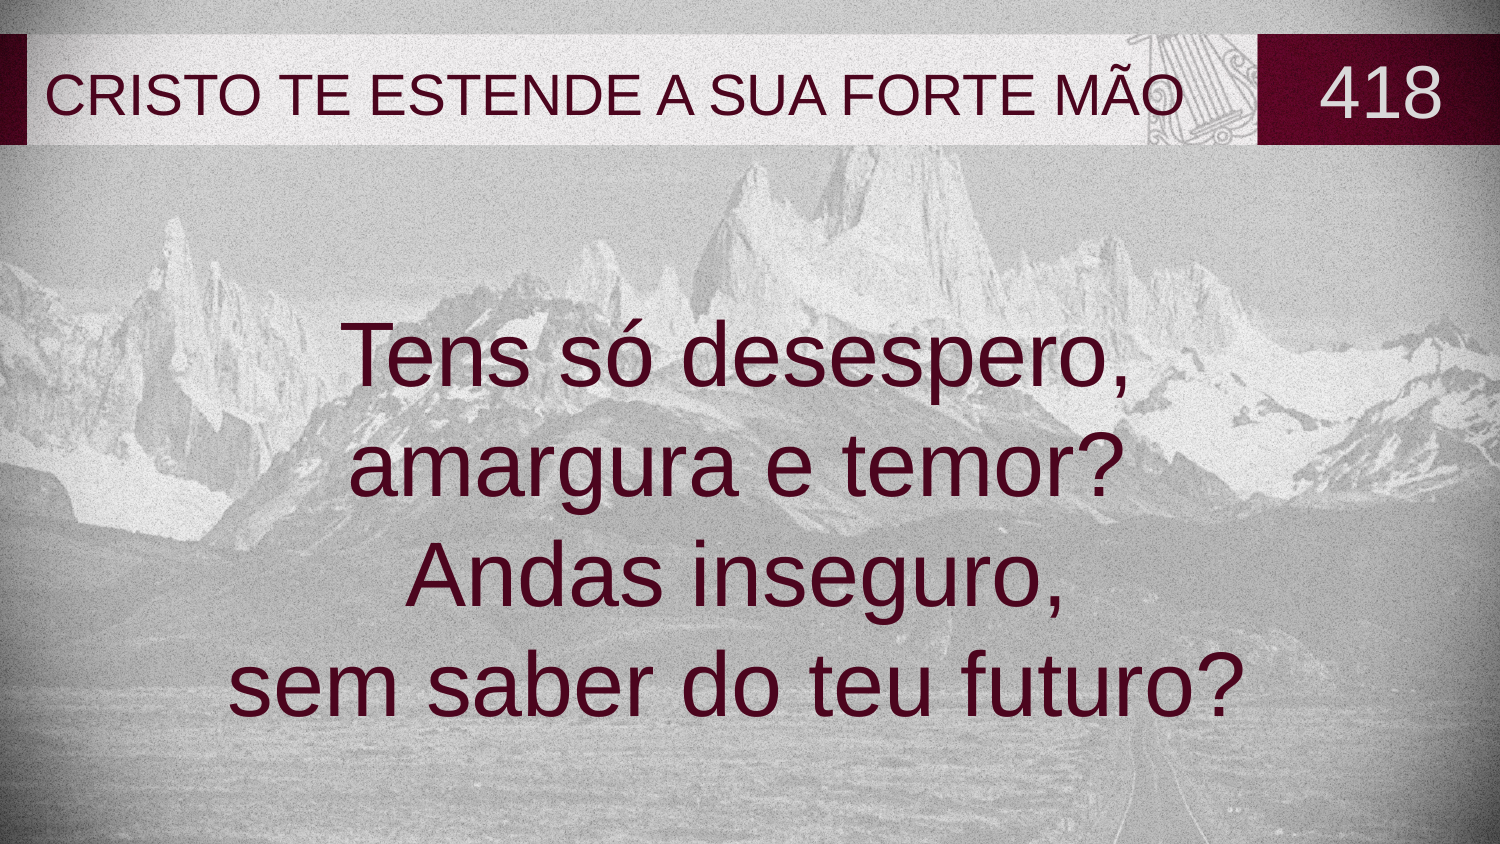

# CRISTO TE ESTENDE A SUA FORTE MÃO
418
Tens só desespero,
amargura e temor?
Andas inseguro,
sem saber do teu futuro?